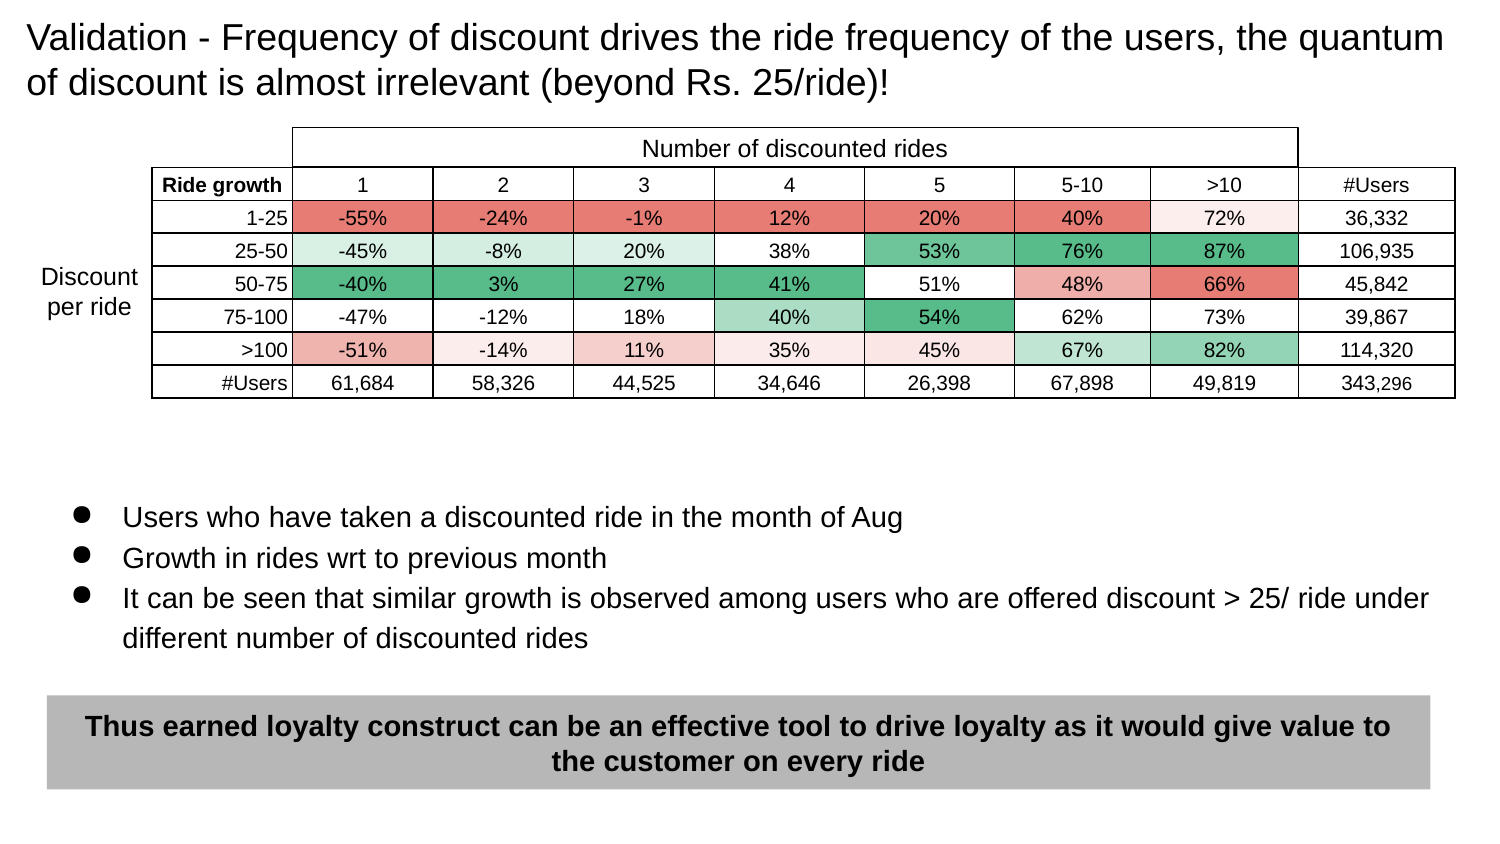

# Validation - Frequency of discount drives the ride frequency of the users, the quantum of discount is almost irrelevant (beyond Rs. 25/ride)!
Number of discounted rides
| Ride growth | 1 | 2 | 3 | 4 | 5 | 5-10 | >10 | #Users |
| --- | --- | --- | --- | --- | --- | --- | --- | --- |
| 1-25 | -55% | -24% | -1% | 12% | 20% | 40% | 72% | 36,332 |
| 25-50 | -45% | -8% | 20% | 38% | 53% | 76% | 87% | 106,935 |
| 50-75 | -40% | 3% | 27% | 41% | 51% | 48% | 66% | 45,842 |
| 75-100 | -47% | -12% | 18% | 40% | 54% | 62% | 73% | 39,867 |
| >100 | -51% | -14% | 11% | 35% | 45% | 67% | 82% | 114,320 |
| #Users | 61,684 | 58,326 | 44,525 | 34,646 | 26,398 | 67,898 | 49,819 | 343,296 |
Discount per ride
Users who have taken a discounted ride in the month of Aug
Growth in rides wrt to previous month
It can be seen that similar growth is observed among users who are offered discount > 25/ ride under different number of discounted rides
Thus earned loyalty construct can be an effective tool to drive loyalty as it would give value to the customer on every ride